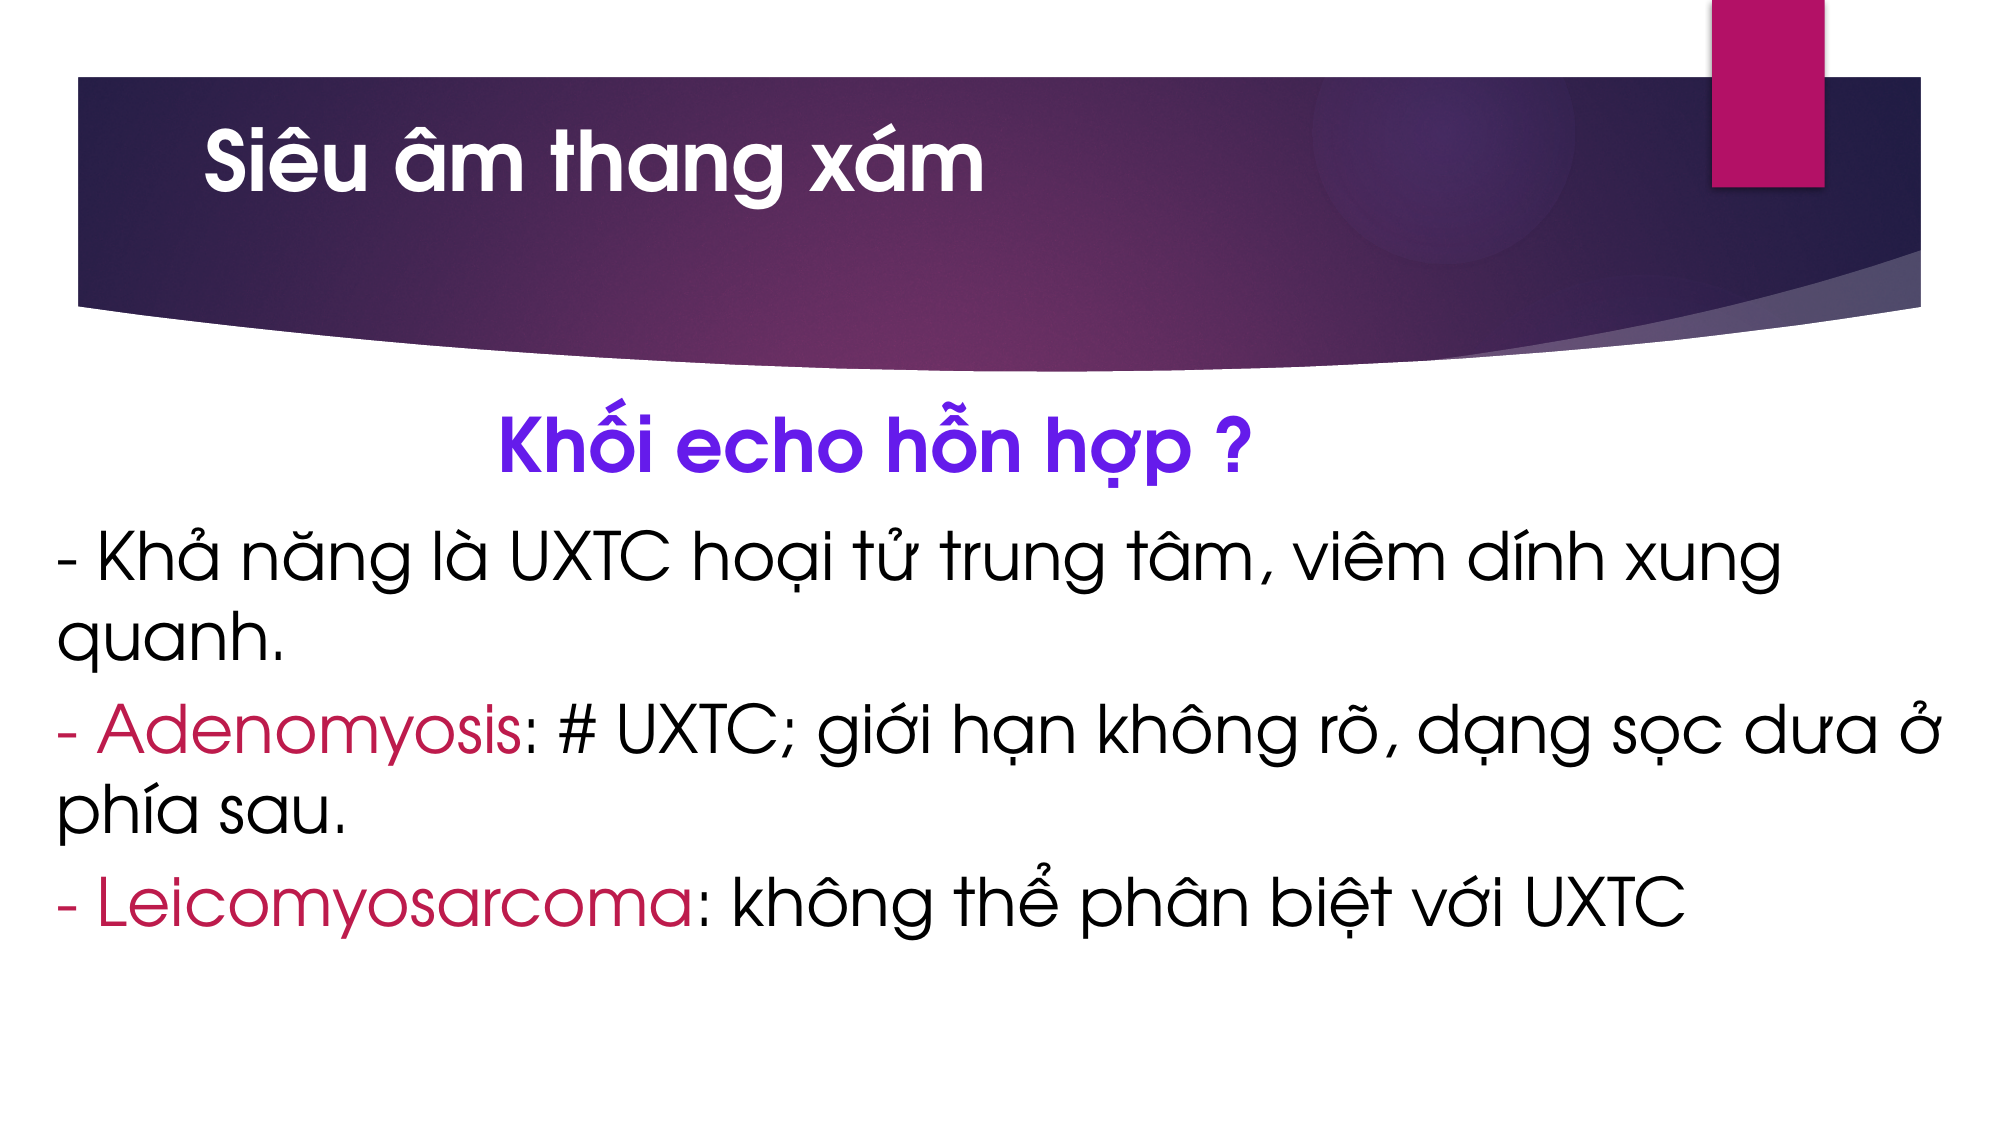

# Siêu âm thang xám
                     Khối echo hỗn hợp ?
- Khả năng là UXTC hoại tử trung tâm, viêm dính xung quanh.
- Adenomyosis: # UXTC; giới hạn không rõ, dạng sọc dưa ở phía sau.
- Leicomyosarcoma: không thể phân biệt với UXTC